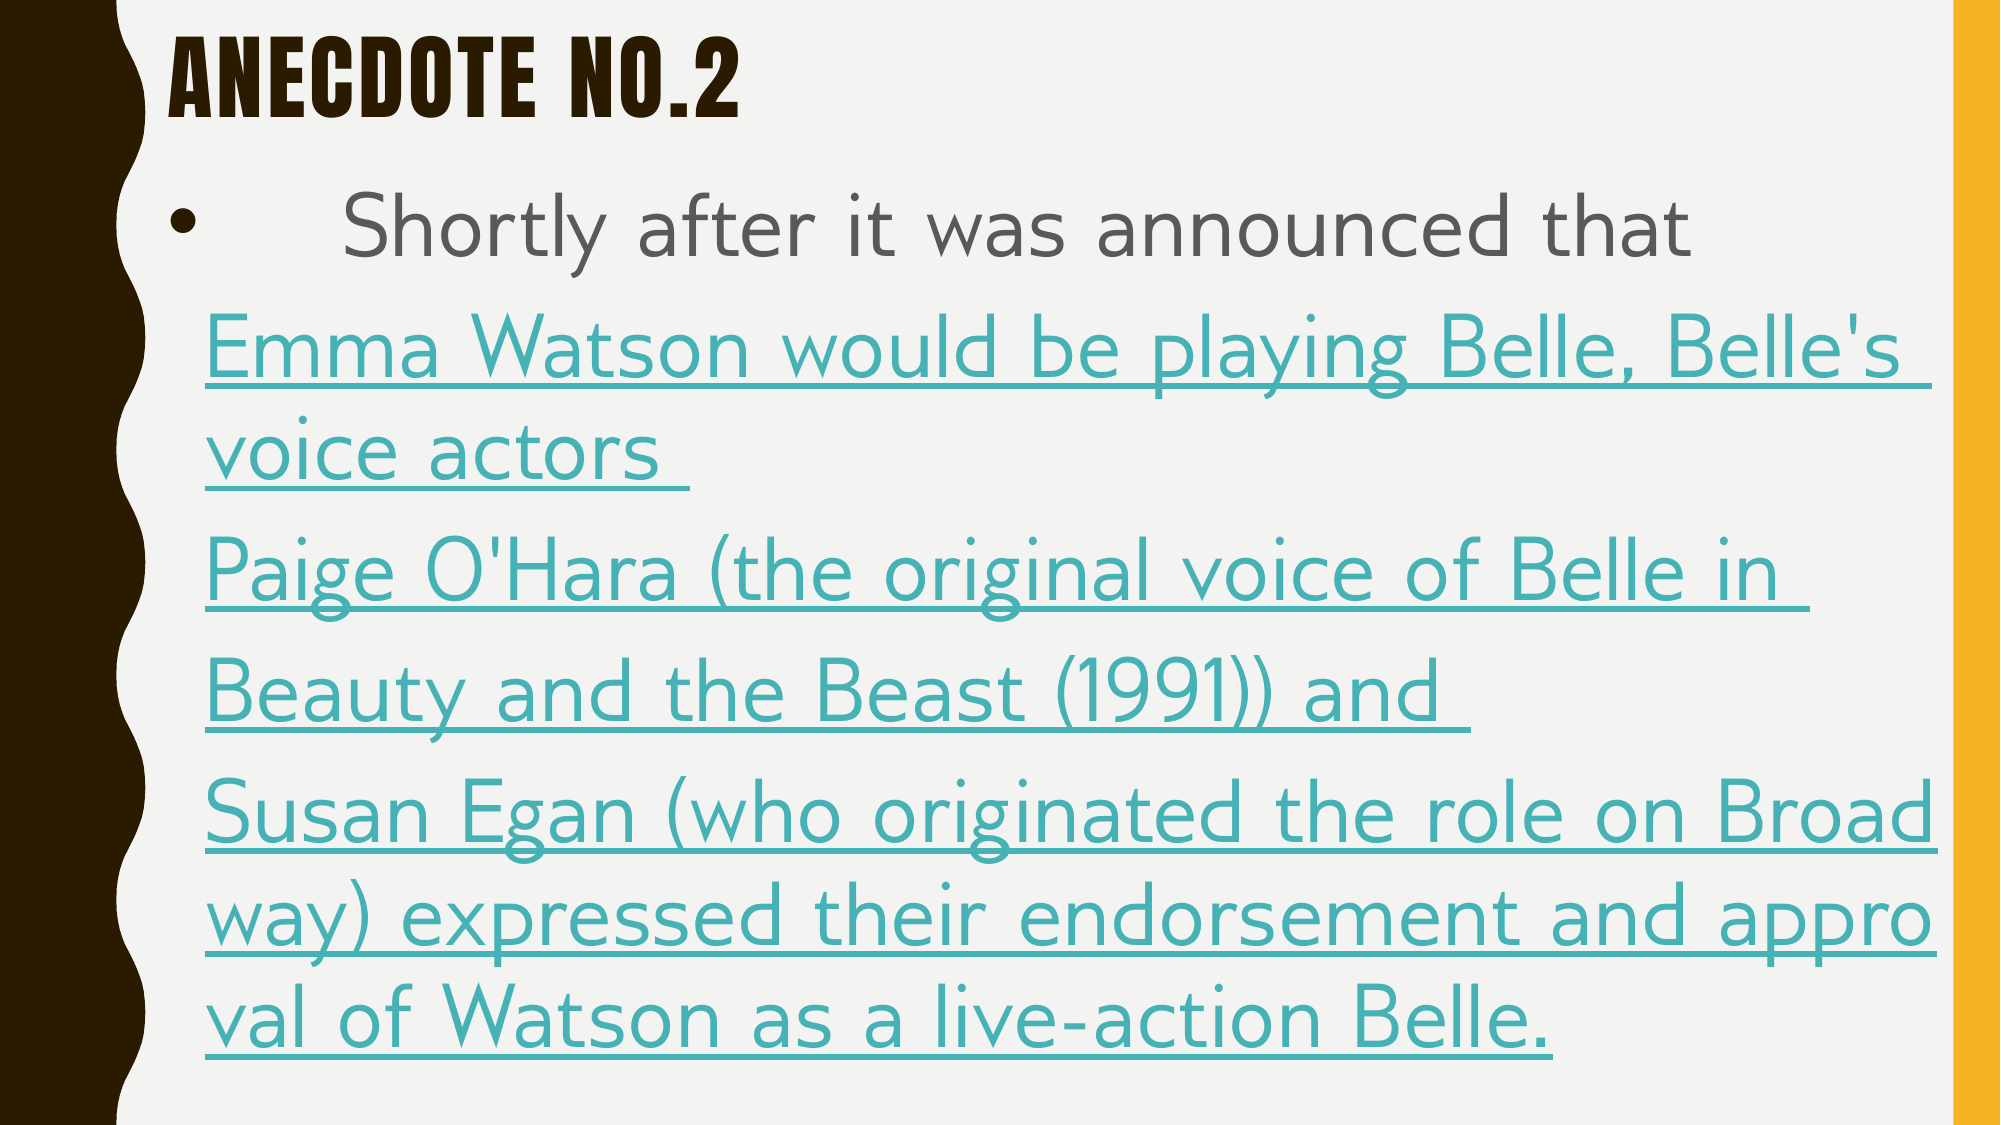

# Anecdote No.2
     Shortly after it was announced that Emma Watson would be playing Belle, Belle's voice actors Paige O'Hara (the original voice of Belle in Beauty and the Beast (1991)) and Susan Egan (who originated the role on Broadway) expressed their endorsement and approval of Watson as a live-action Belle.